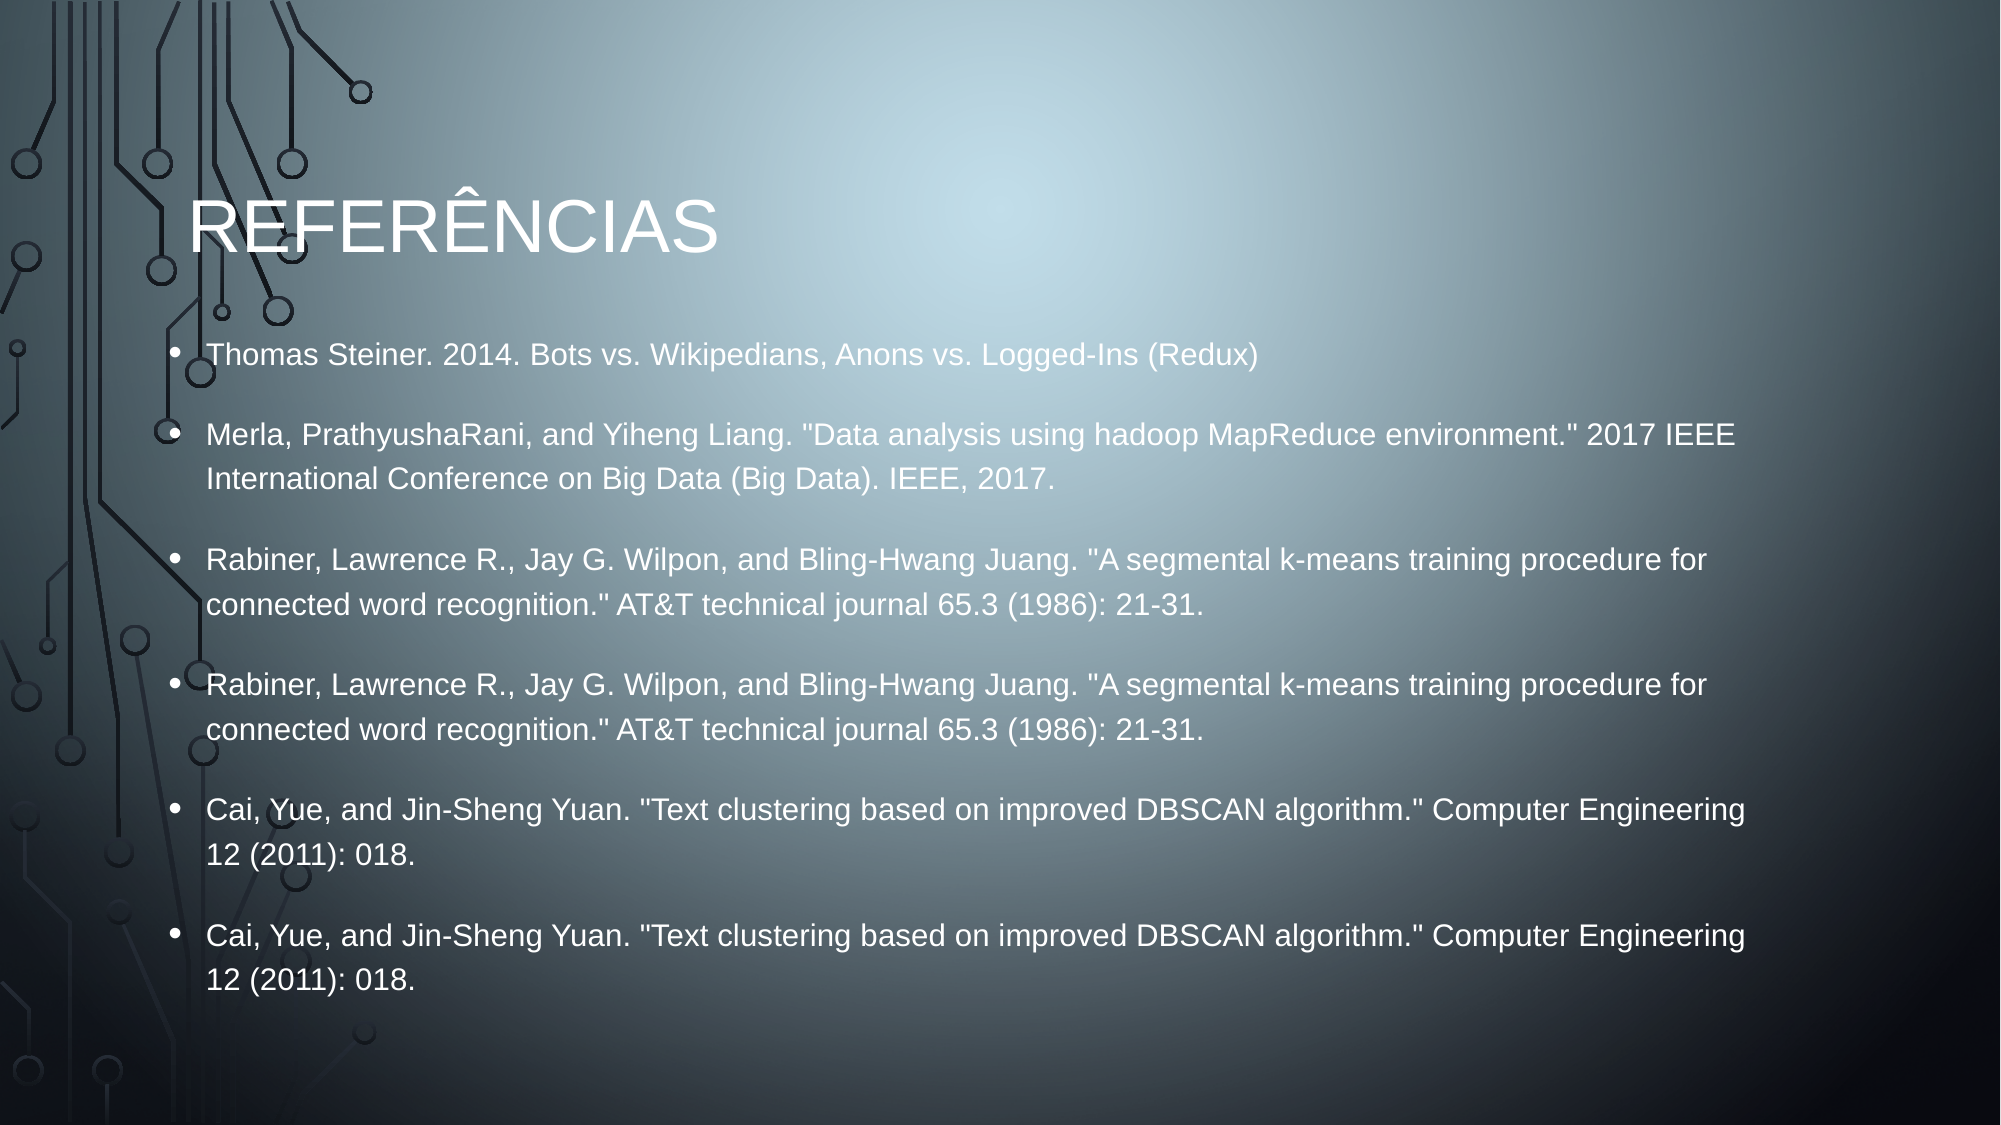

Referências
Thomas Steiner. 2014. Bots vs. Wikipedians, Anons vs. Logged-Ins (Redux)
Merla, PrathyushaRani, and Yiheng Liang. "Data analysis using hadoop MapReduce environment." 2017 IEEE International Conference on Big Data (Big Data). IEEE, 2017.
Rabiner, Lawrence R., Jay G. Wilpon, and Bling‐Hwang Juang. "A segmental k‐means training procedure for connected word recognition." AT&T technical journal 65.3 (1986): 21-31.
Rabiner, Lawrence R., Jay G. Wilpon, and Bling‐Hwang Juang. "A segmental k‐means training procedure for connected word recognition." AT&T technical journal 65.3 (1986): 21-31.
Cai, Yue, and Jin-Sheng Yuan. "Text clustering based on improved DBSCAN algorithm." Computer Engineering 12 (2011): 018.
Cai, Yue, and Jin-Sheng Yuan. "Text clustering based on improved DBSCAN algorithm." Computer Engineering 12 (2011): 018.